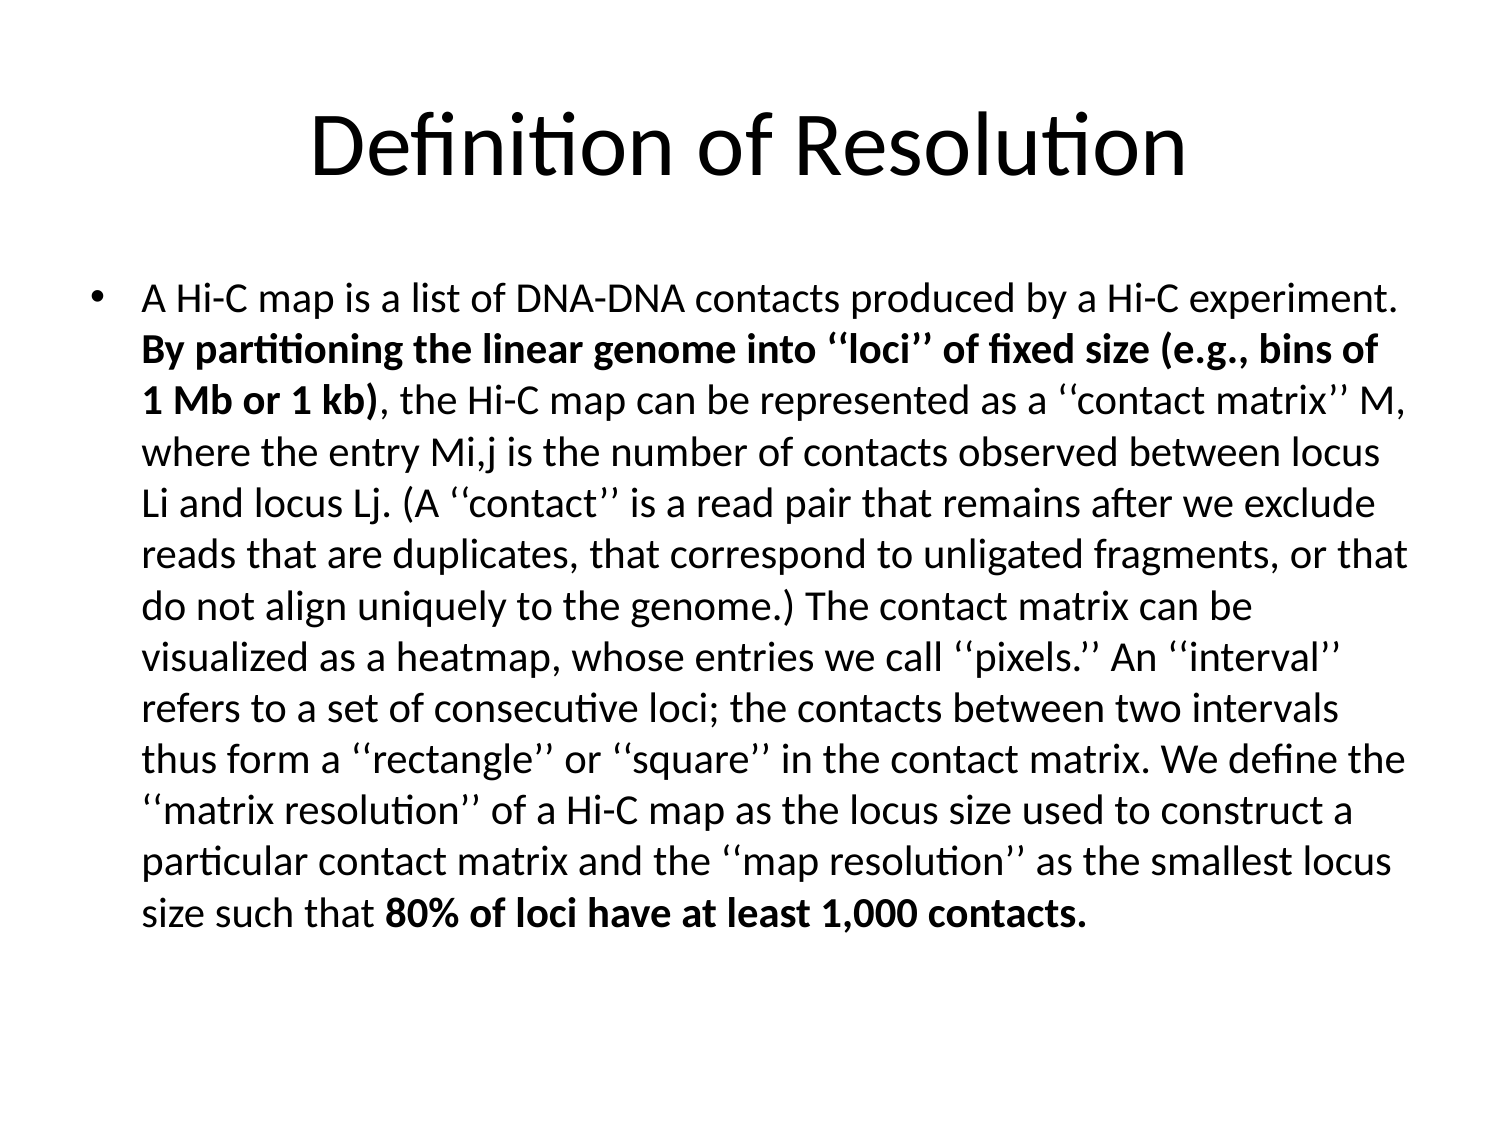

# Definition of Resolution
A Hi-C map is a list of DNA-DNA contacts produced by a Hi-C experiment. By partitioning the linear genome into ‘‘loci’’ of fixed size (e.g., bins of 1 Mb or 1 kb), the Hi-C map can be represented as a ‘‘contact matrix’’ M, where the entry Mi,j is the number of contacts observed between locus Li and locus Lj. (A ‘‘contact’’ is a read pair that remains after we exclude reads that are duplicates, that correspond to unligated fragments, or that do not align uniquely to the genome.) The contact matrix can be visualized as a heatmap, whose entries we call ‘‘pixels.’’ An ‘‘interval’’ refers to a set of consecutive loci; the contacts between two intervals thus form a ‘‘rectangle’’ or ‘‘square’’ in the contact matrix. We define the ‘‘matrix resolution’’ of a Hi-C map as the locus size used to construct a particular contact matrix and the ‘‘map resolution’’ as the smallest locus size such that 80% of loci have at least 1,000 contacts.